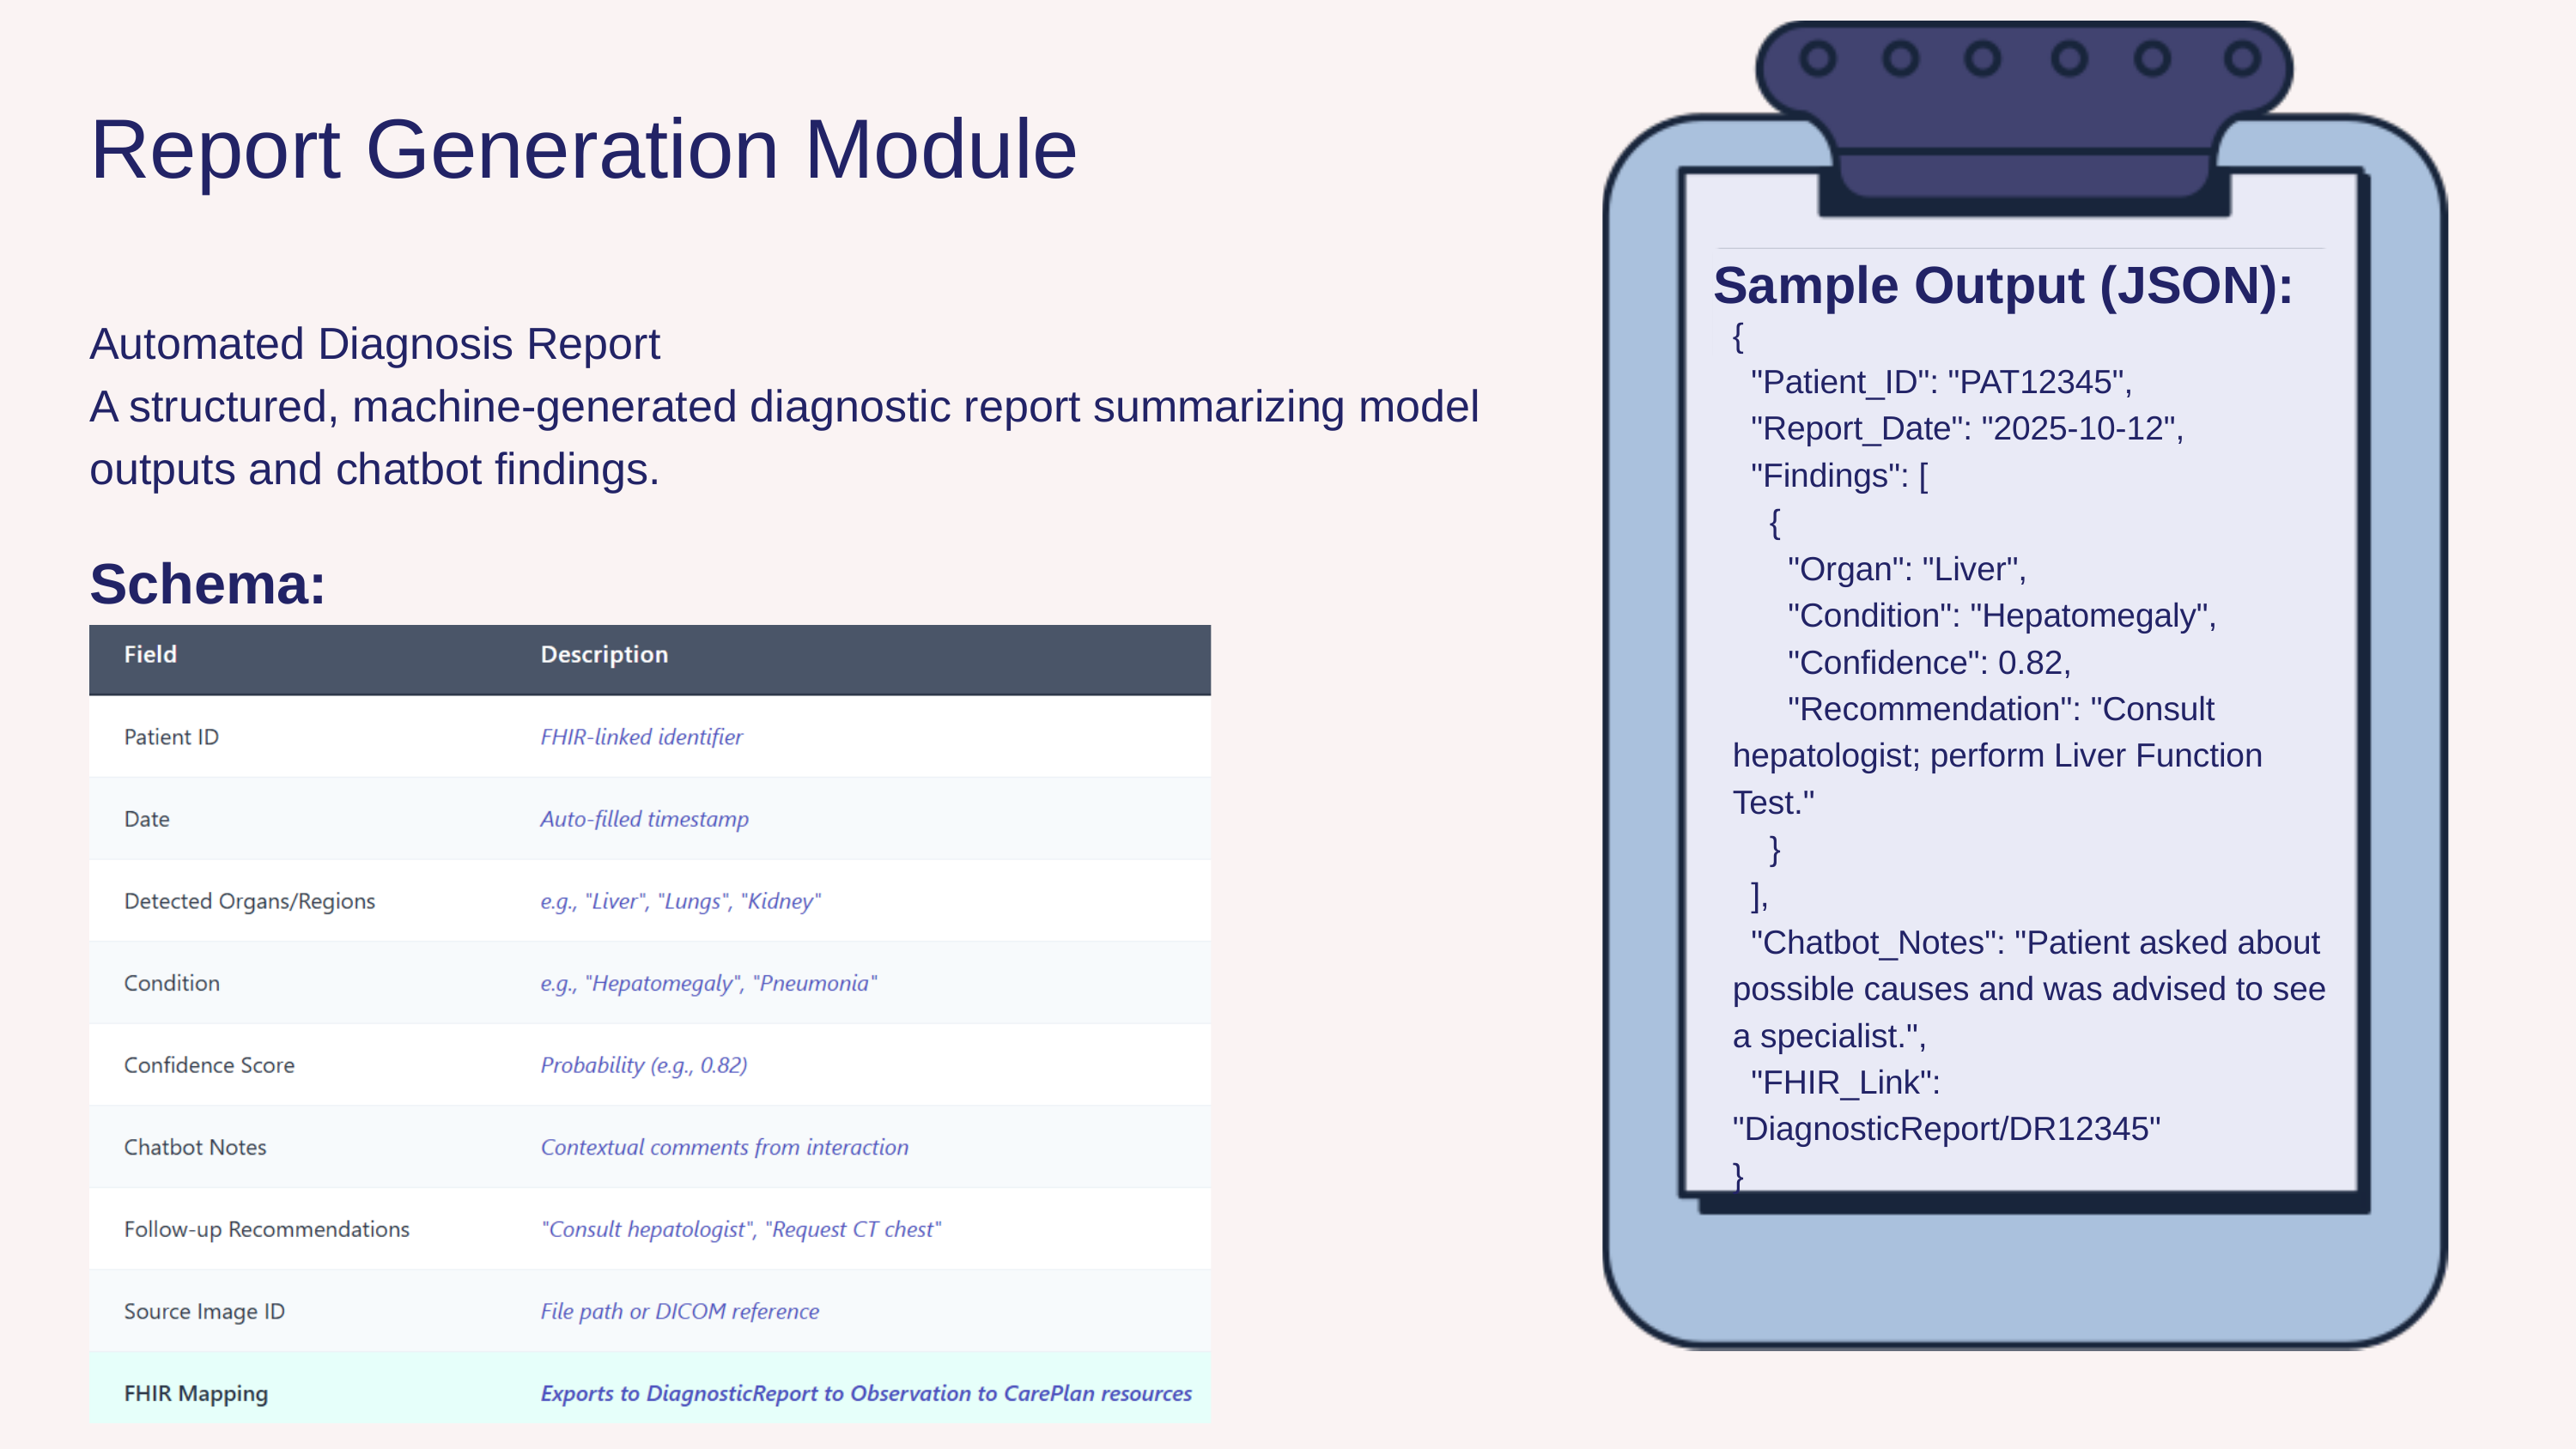

Report Generation Module
Sample Output (JSON):

Automated Diagnosis Report
A structured, machine-generated diagnostic report summarizing model outputs and chatbot findings.
{
  "Patient_ID": "PAT12345",
  "Report_Date": "2025-10-12",
  "Findings": [
    {
      "Organ": "Liver",
      "Condition": "Hepatomegaly",
      "Confidence": 0.82,
      "Recommendation": "Consult hepatologist; perform Liver Function Test."
    }
  ],
  "Chatbot_Notes": "Patient asked about possible causes and was advised to see a specialist.",
  "FHIR_Link": "DiagnosticReport/DR12345"
}

Schema: